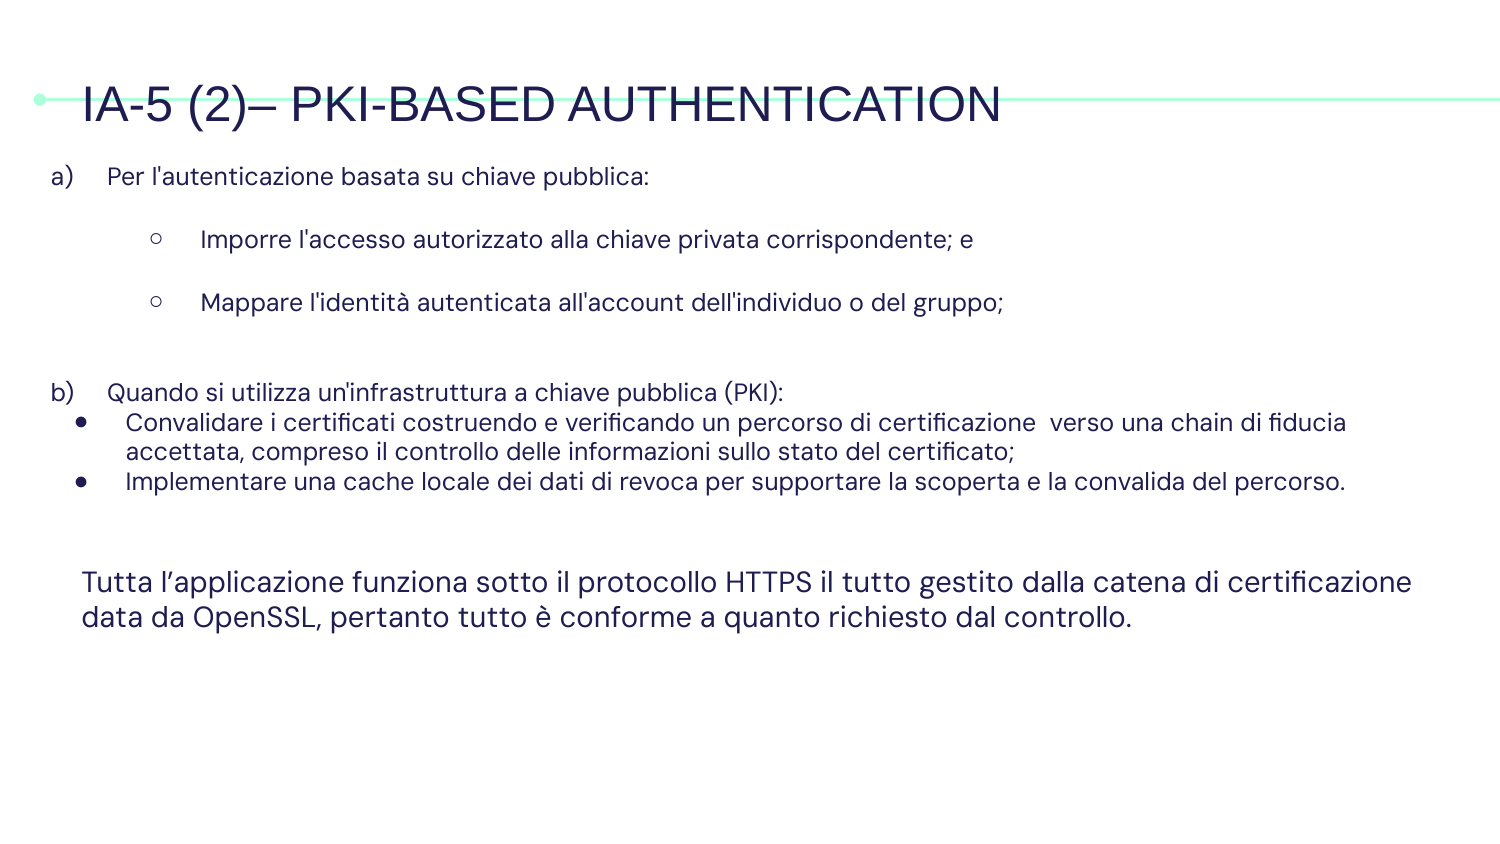

# IA-5 (2)– PKI-BASED AUTHENTICATION
Per l'autenticazione basata su chiave pubblica:
Imporre l'accesso autorizzato alla chiave privata corrispondente; e
Mappare l'identità autenticata all'account dell'individuo o del gruppo;

Quando si utilizza un'infrastruttura a chiave pubblica (PKI):
Convalidare i certificati costruendo e verificando un percorso di certificazione  verso una chain di fiducia accettata, compreso il controllo delle informazioni sullo stato del certificato;
Implementare una cache locale dei dati di revoca per supportare la scoperta e la convalida del percorso.

Tutta l’applicazione funziona sotto il protocollo HTTPS il tutto gestito dalla catena di certificazione data da OpenSSL, pertanto tutto è conforme a quanto richiesto dal controllo.